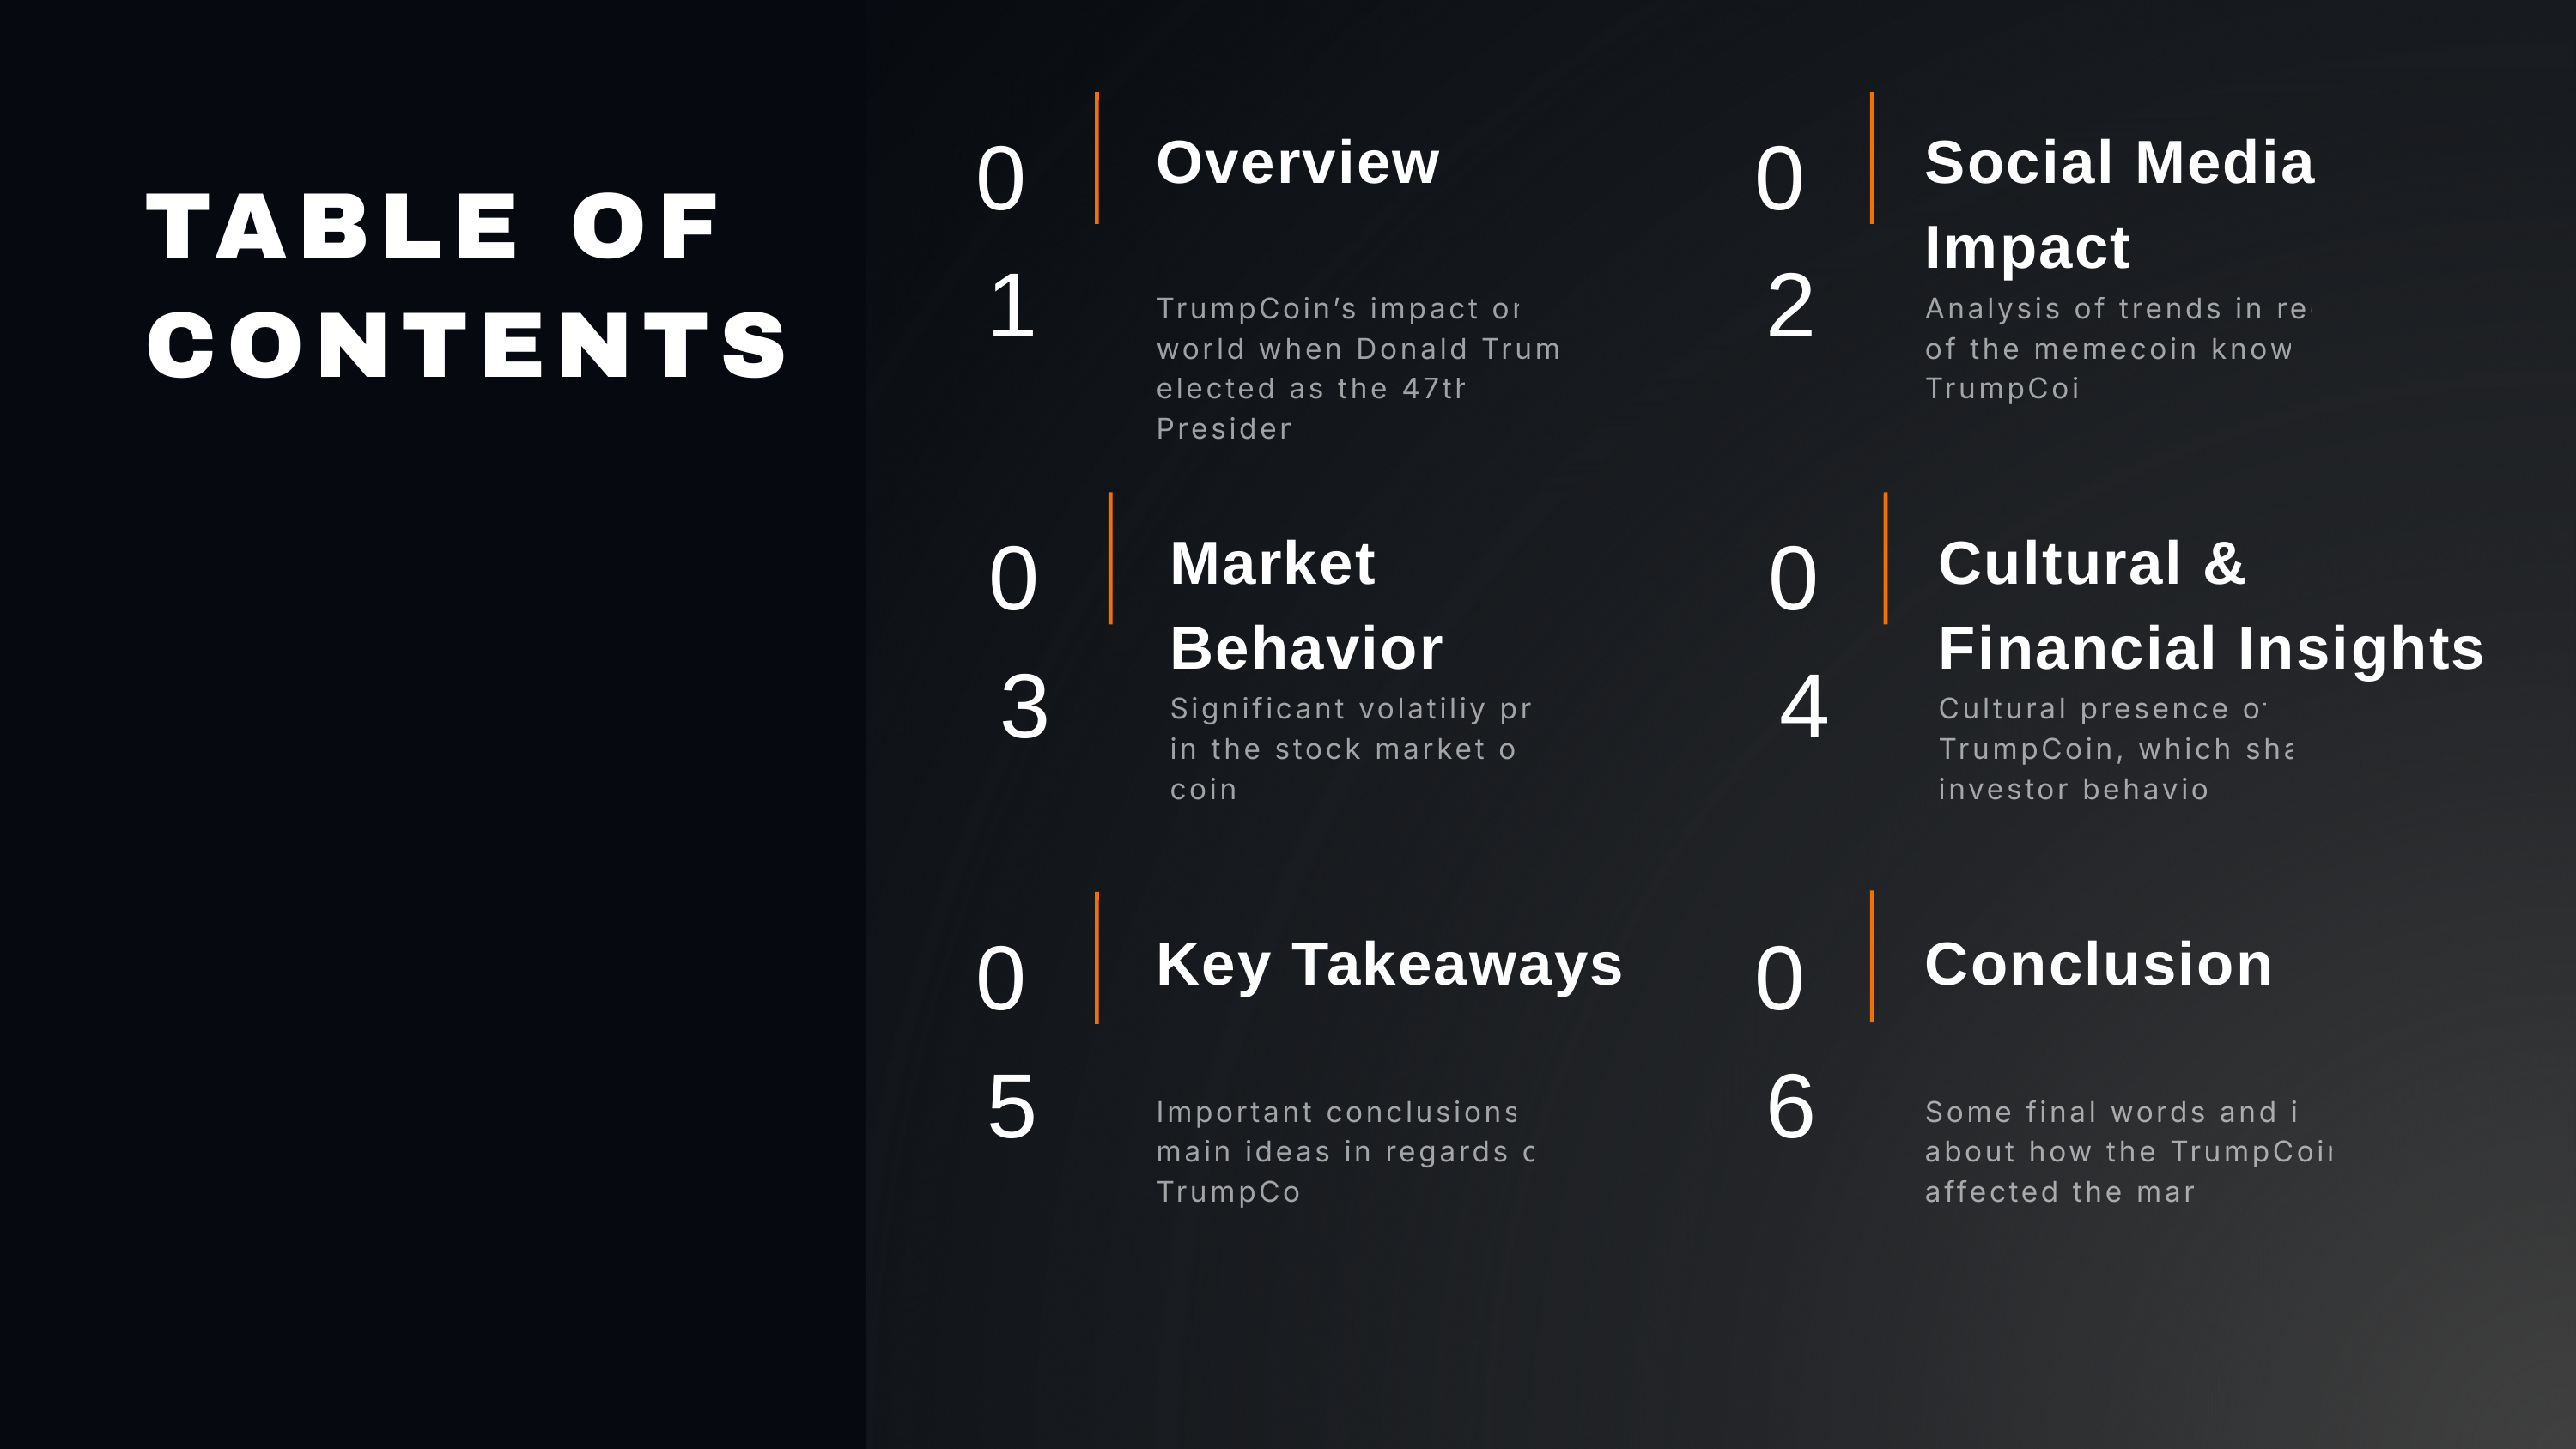

01
02
Overview
Social Media Impact
TABLE OF
CONTENTS
TrumpCoin’s impact on the world when Donald Trump got elected as the 47th US President.
Analysis of trends in regards of the memecoin known as TrumpCoin.

03
04
Market Behavior
Cultural & Financial Insights
Significant volatiliy present in the stock market of the coin.
Cultural presence of the TrumpCoin, which shaped investor behaviours.
05
06
Key Takeaways
Conclusion

Important conclusions and main ideas in regards of the TrumpCoin
Some final words and ideas about how the TrumpCoin has affected the market.